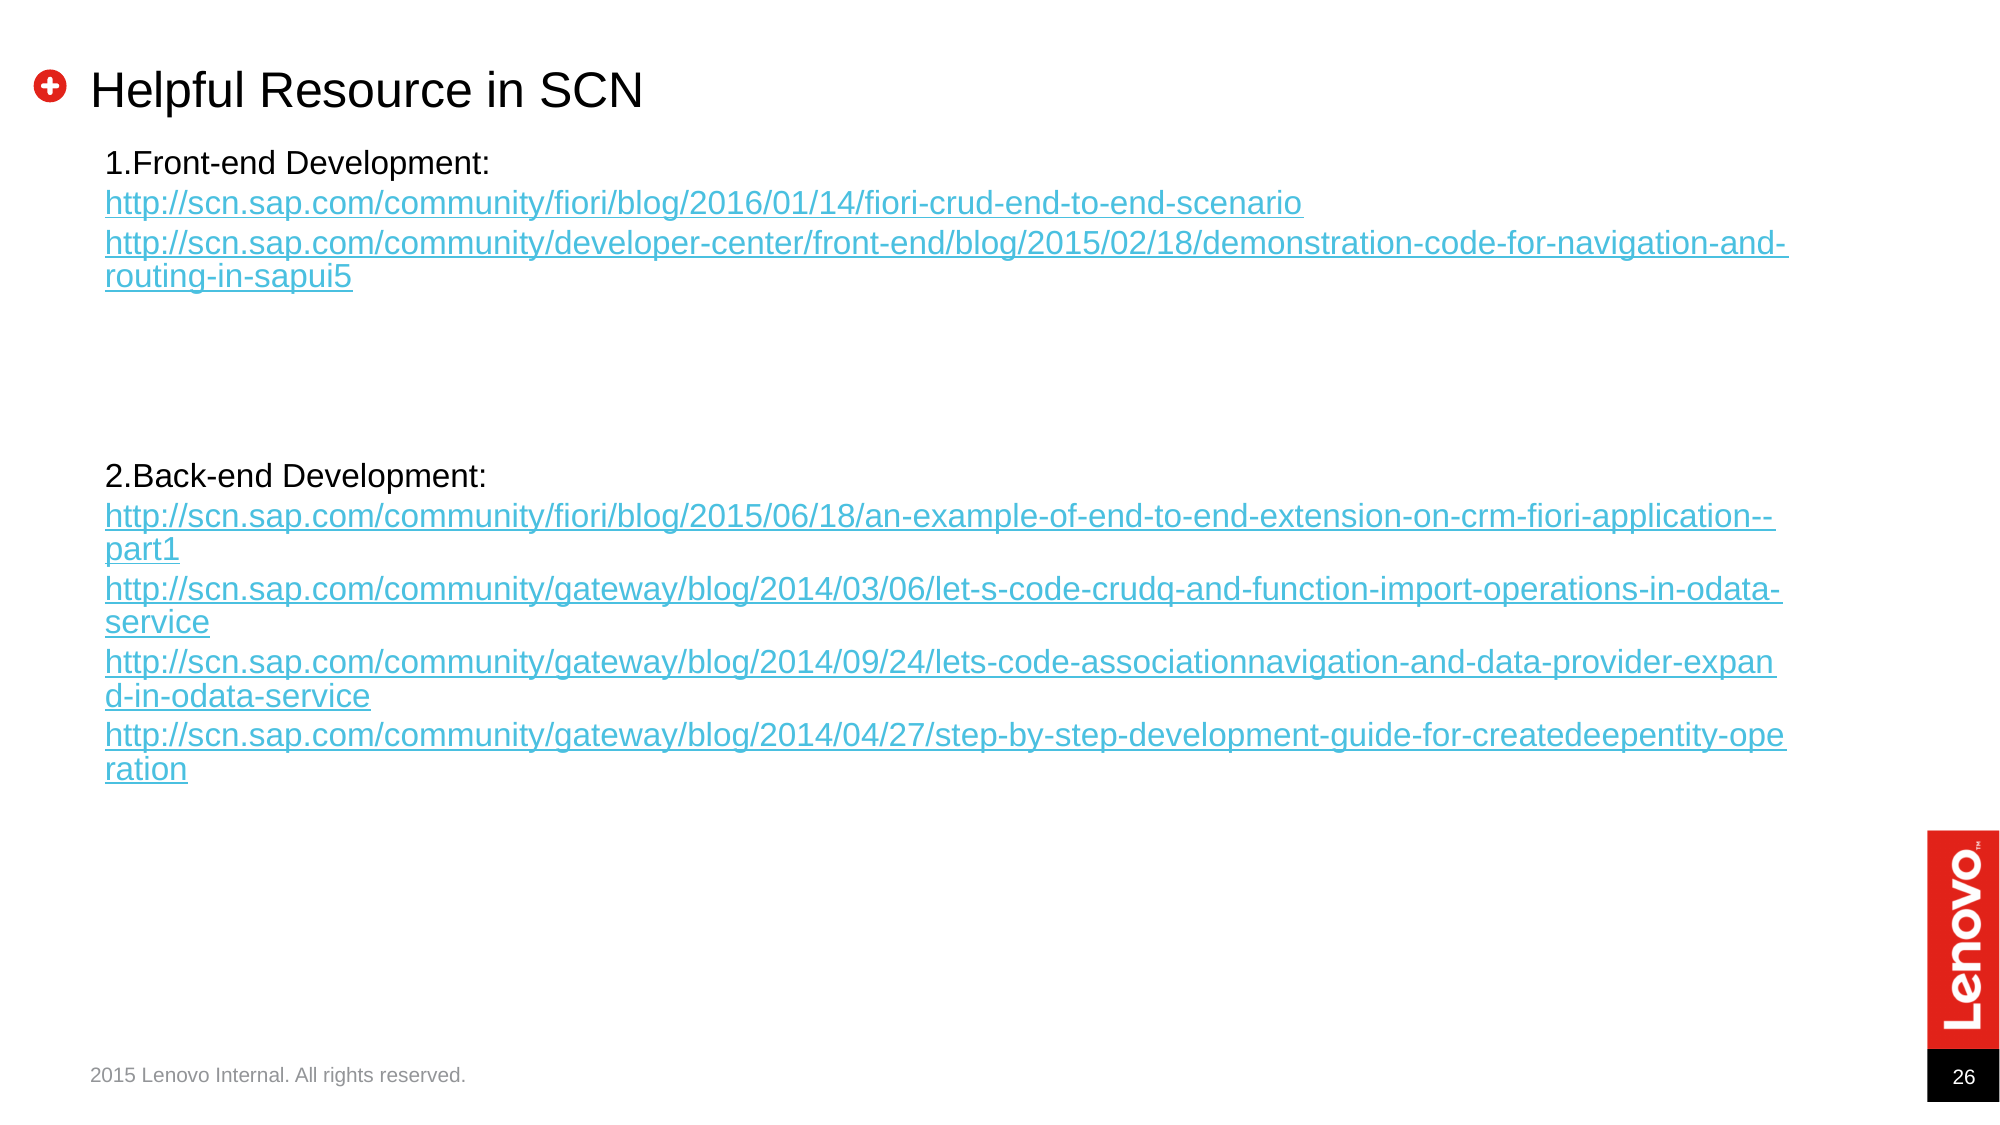

# Helpful Resource in SCN
1.Front-end Development:
http://scn.sap.com/community/fiori/blog/2016/01/14/fiori-crud-end-to-end-scenario
http://scn.sap.com/community/developer-center/front-end/blog/2015/02/18/demonstration-code-for-navigation-and-routing-in-sapui5

2.Back-end Development:
http://scn.sap.com/community/fiori/blog/2015/06/18/an-example-of-end-to-end-extension-on-crm-fiori-application--part1
http://scn.sap.com/community/gateway/blog/2014/03/06/let-s-code-crudq-and-function-import-operations-in-odata-service
http://scn.sap.com/community/gateway/blog/2014/09/24/lets-code-associationnavigation-and-data-provider-expand-in-odata-service
http://scn.sap.com/community/gateway/blog/2014/04/27/step-by-step-development-guide-for-createdeepentity-operation

2015 Lenovo Internal. All rights reserved.